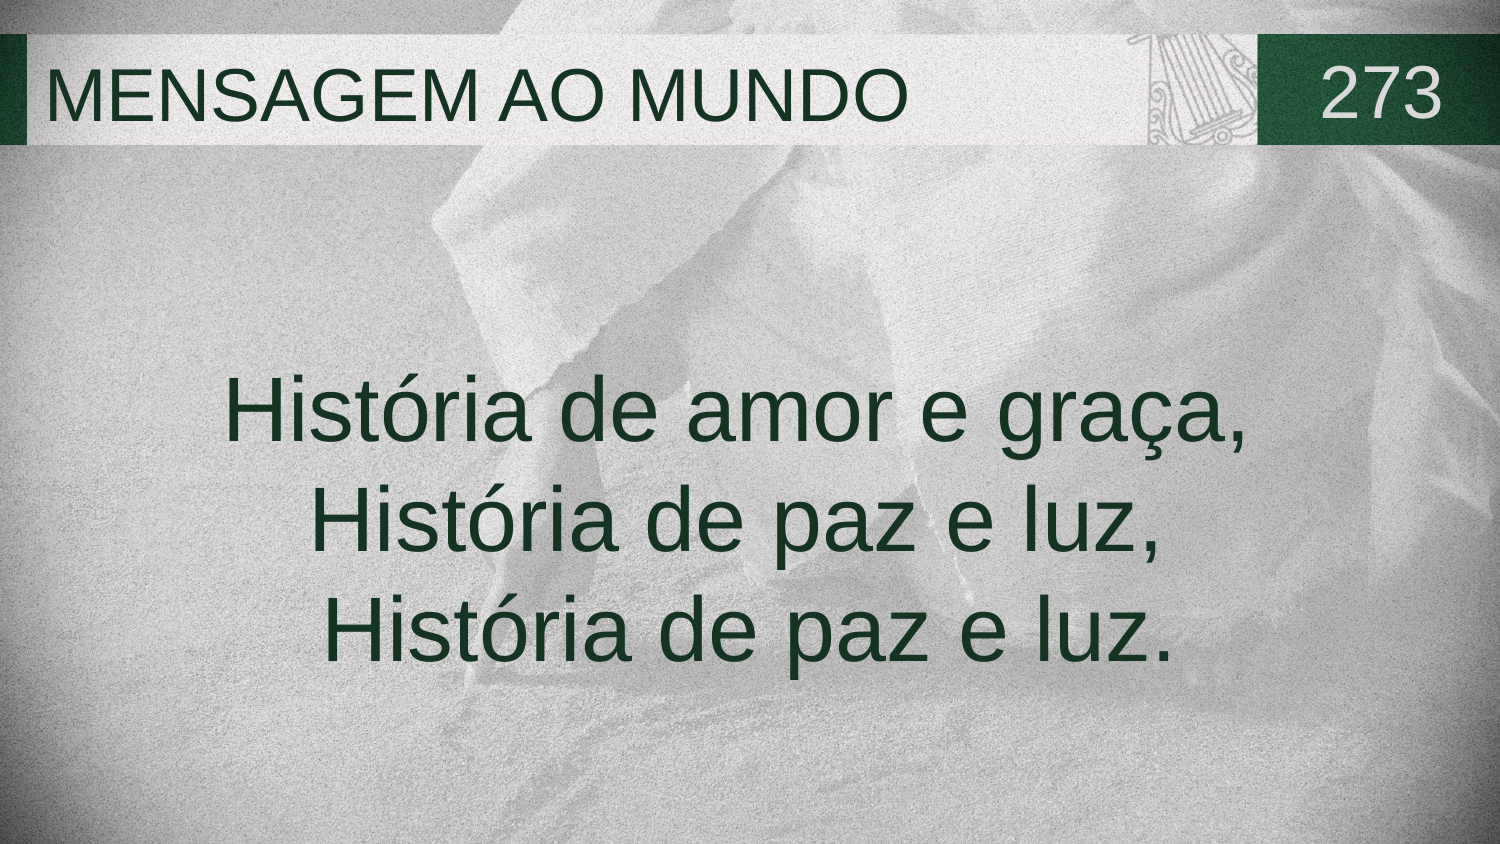

# MENSAGEM AO MUNDO
273
História de amor e graça,
História de paz e luz,
História de paz e luz.